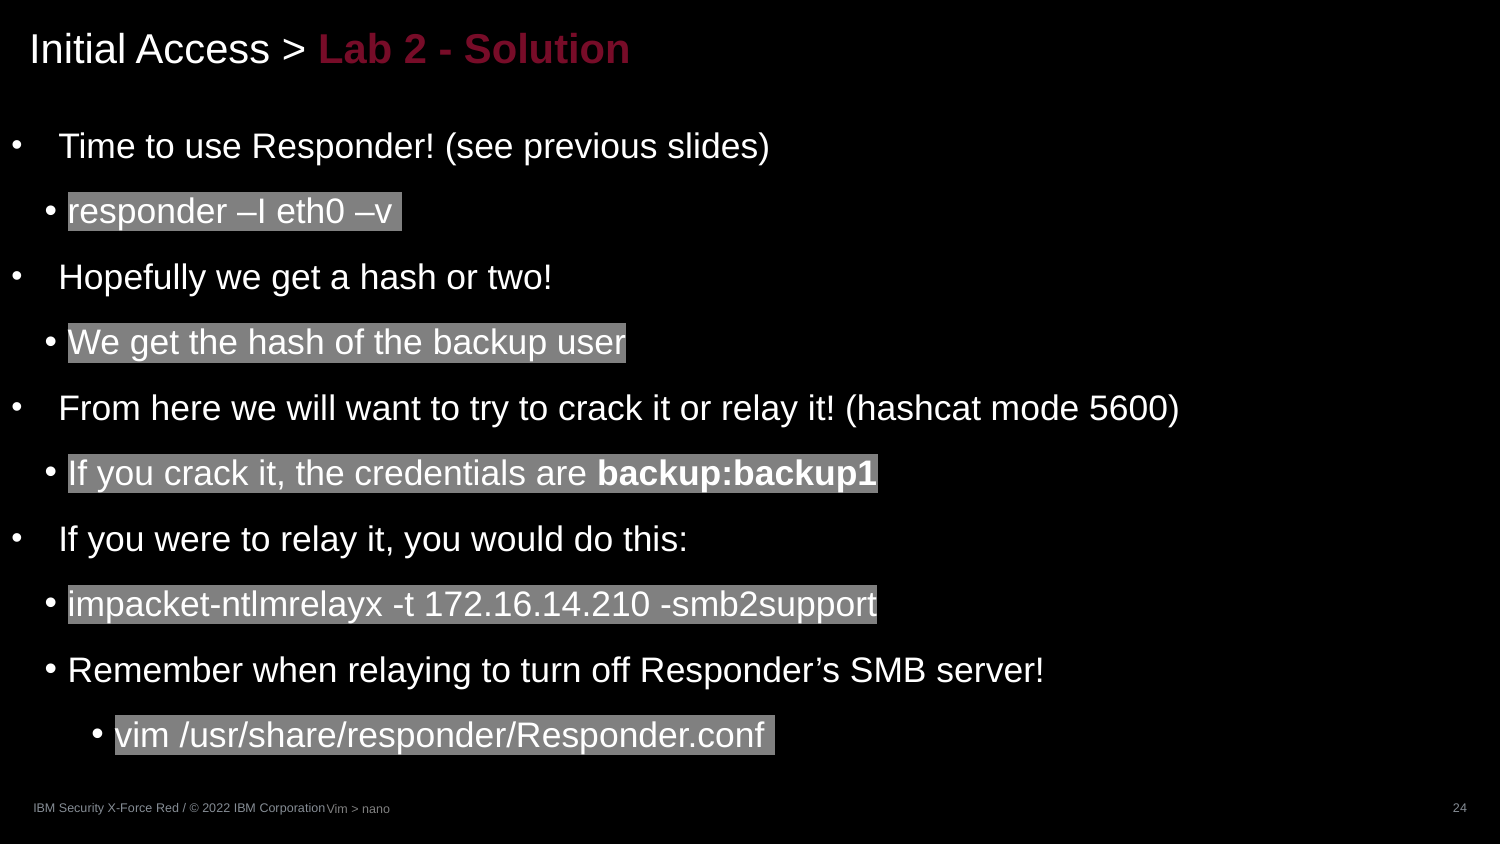

# Initial Access > Lab 2 - Solution
Time to use Responder! (see previous slides)
responder –I eth0 –v
Hopefully we get a hash or two!
We get the hash of the backup user
From here we will want to try to crack it or relay it! (hashcat mode 5600)
If you crack it, the credentials are backup:backup1
If you were to relay it, you would do this:
impacket-ntlmrelayx -t 172.16.14.210 -smb2support
Remember when relaying to turn off Responder’s SMB server!
vim /usr/share/responder/Responder.conf

IBM Security X-Force Red / © 2022 IBM Corporation
24
Vim > nano